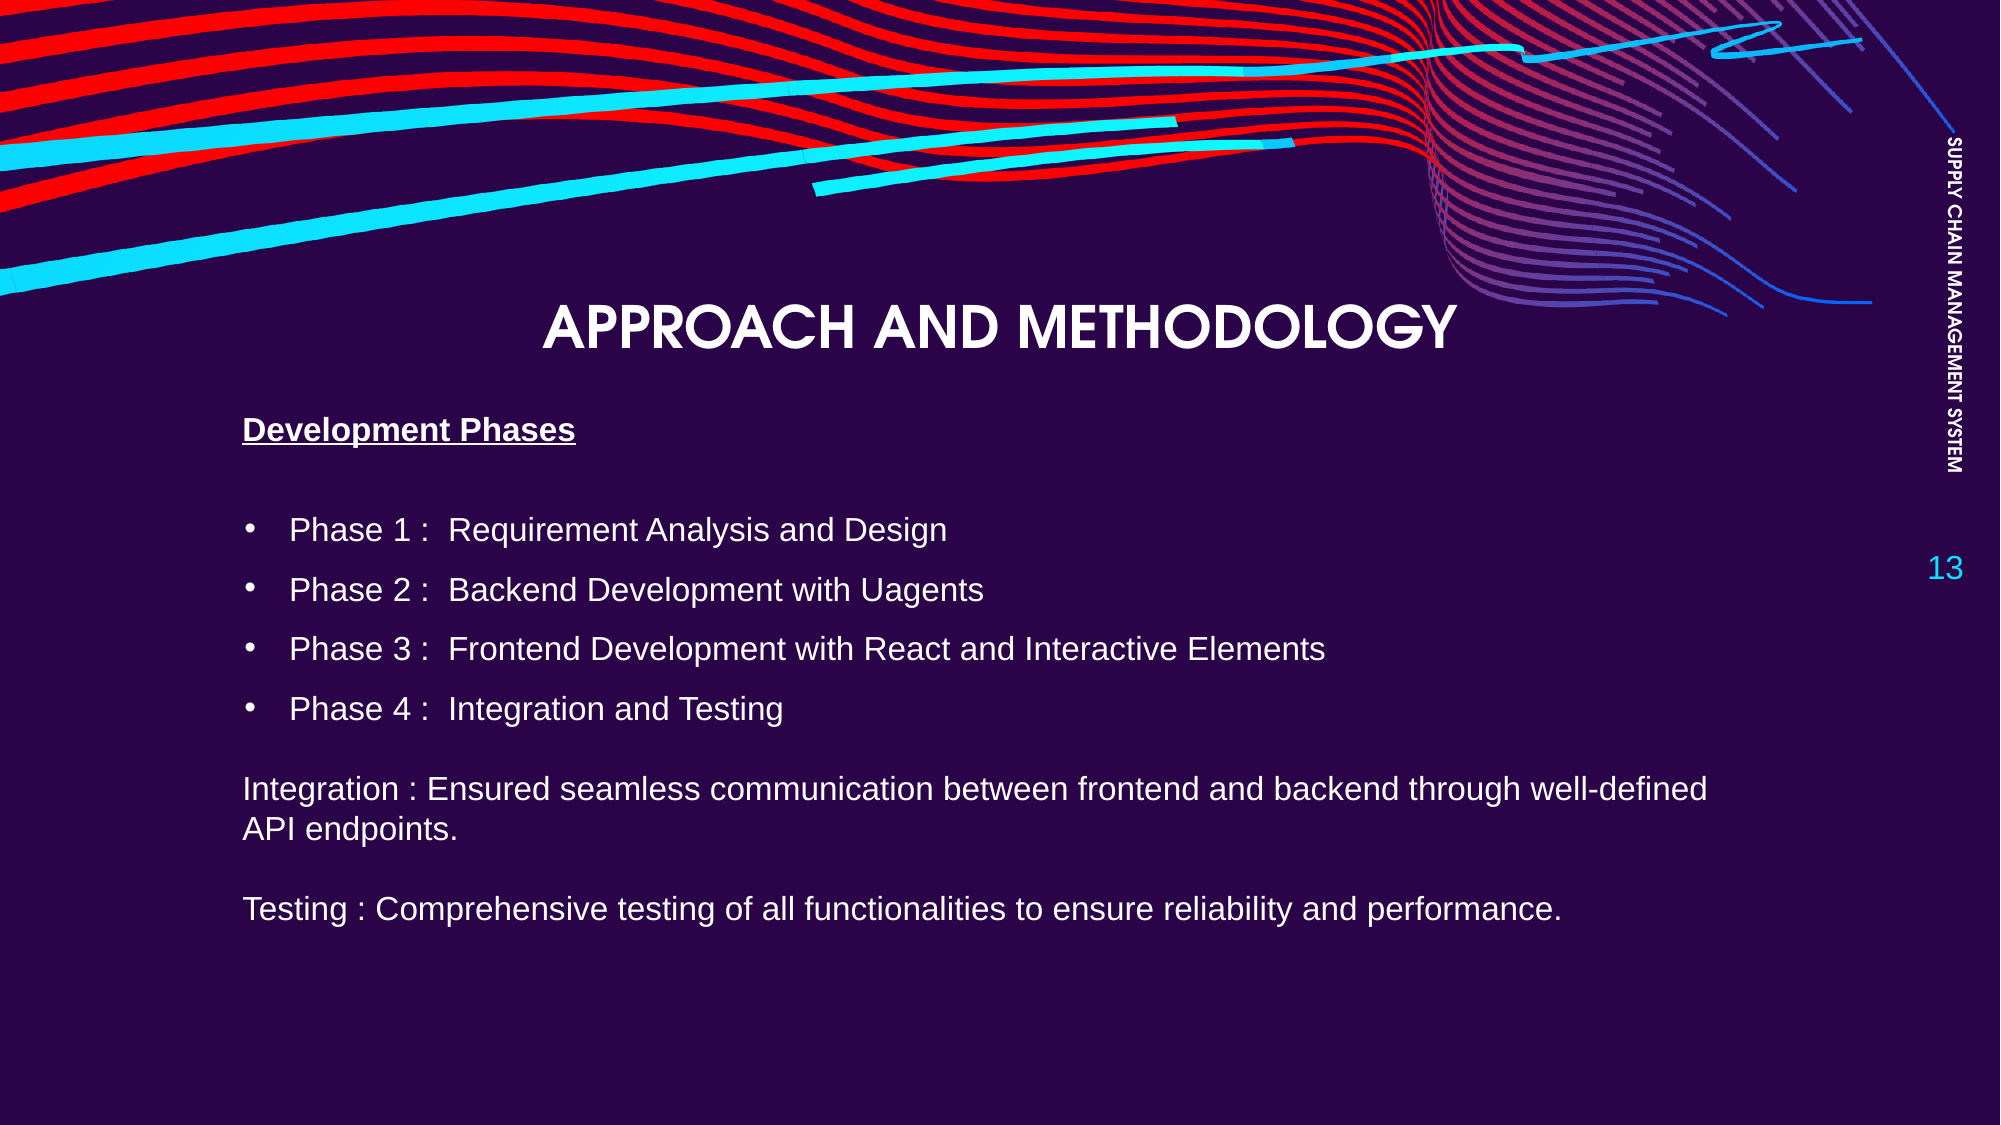

SUPPLY CHAIN MANAGEMENT SYSTEM
# APPROACH AND METHODOLOGY
Development Phases

Phase 1 :  Requirement Analysis and Design
Phase 2 :  Backend Development with Uagents
Phase 3 :  Frontend Development with React and Interactive Elements
Phase 4 :  Integration and Testing

Integration : Ensured seamless communication between frontend and backend through well-defined API endpoints.

Testing : Comprehensive testing of all functionalities to ensure reliability and performance.
13